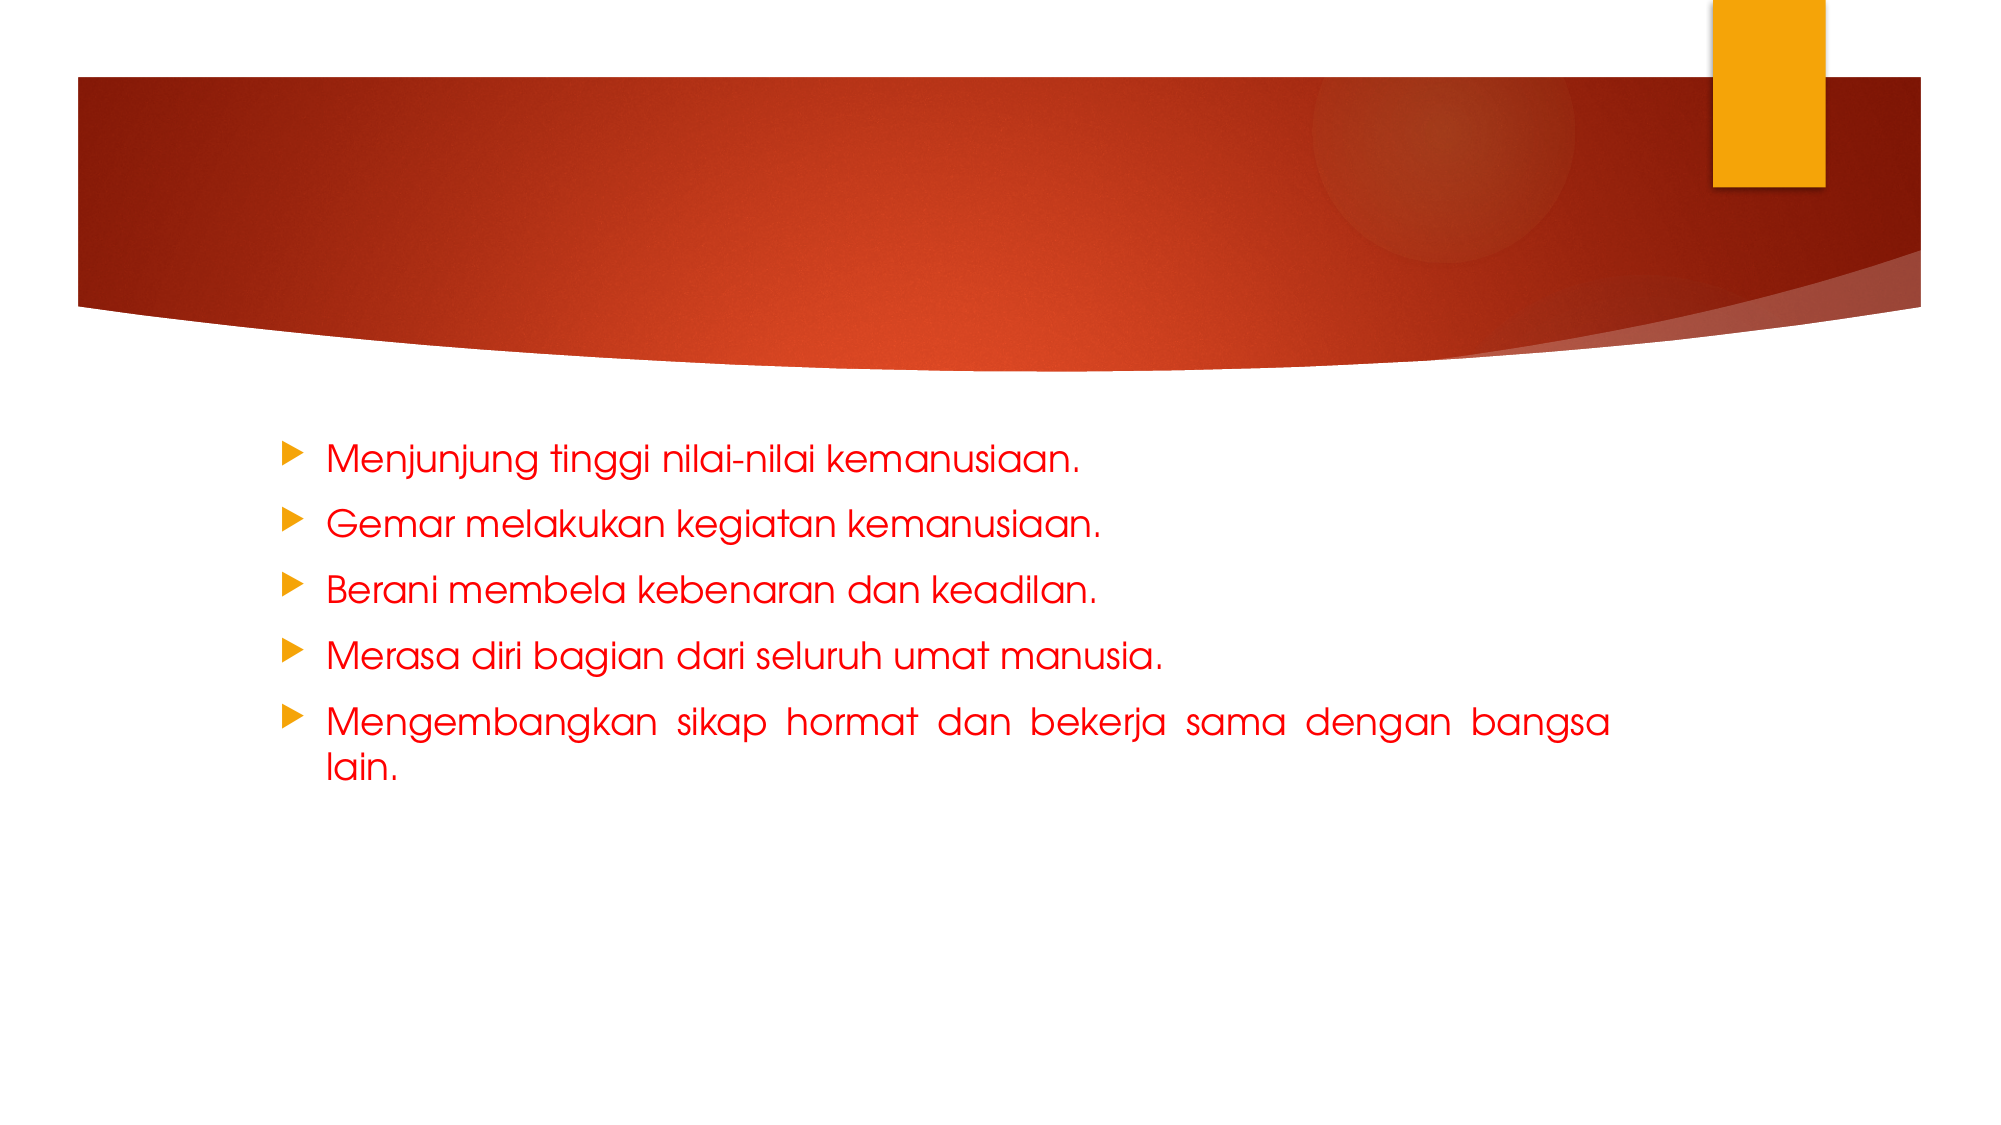

#
Menjunjung tinggi nilai-nilai kemanusiaan.
Gemar melakukan kegiatan kemanusiaan.
Berani membela kebenaran dan keadilan.
Merasa diri bagian dari seluruh umat manusia.
Mengembangkan sikap hormat dan bekerja sama dengan bangsa lain.